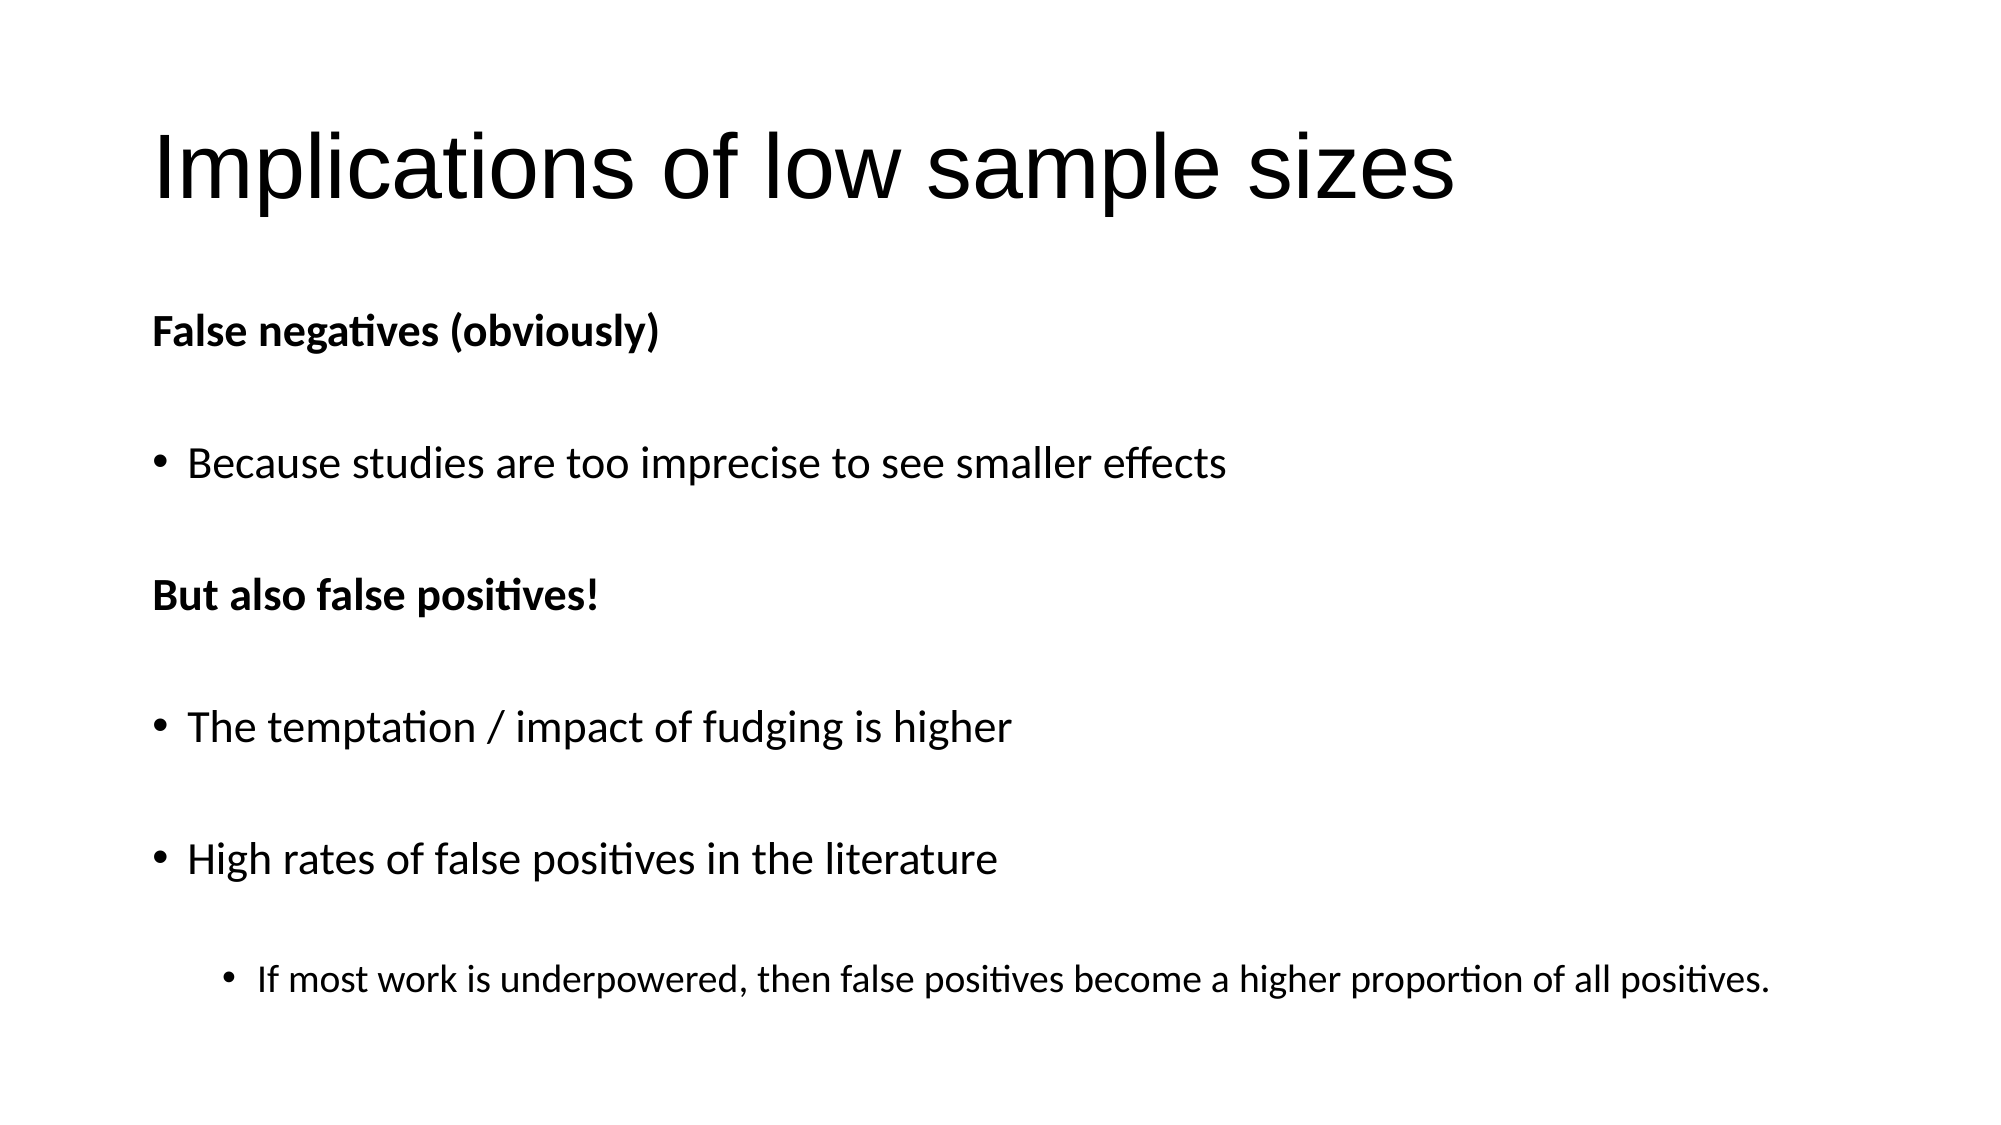

# Implications of low sample sizes
False negatives (obviously)

Because studies are too imprecise to see smaller effects

But also false positives!

The temptation / impact of fudging is higher

High rates of false positives in the literature

If most work is underpowered, then false positives become a higher proportion of all positives.